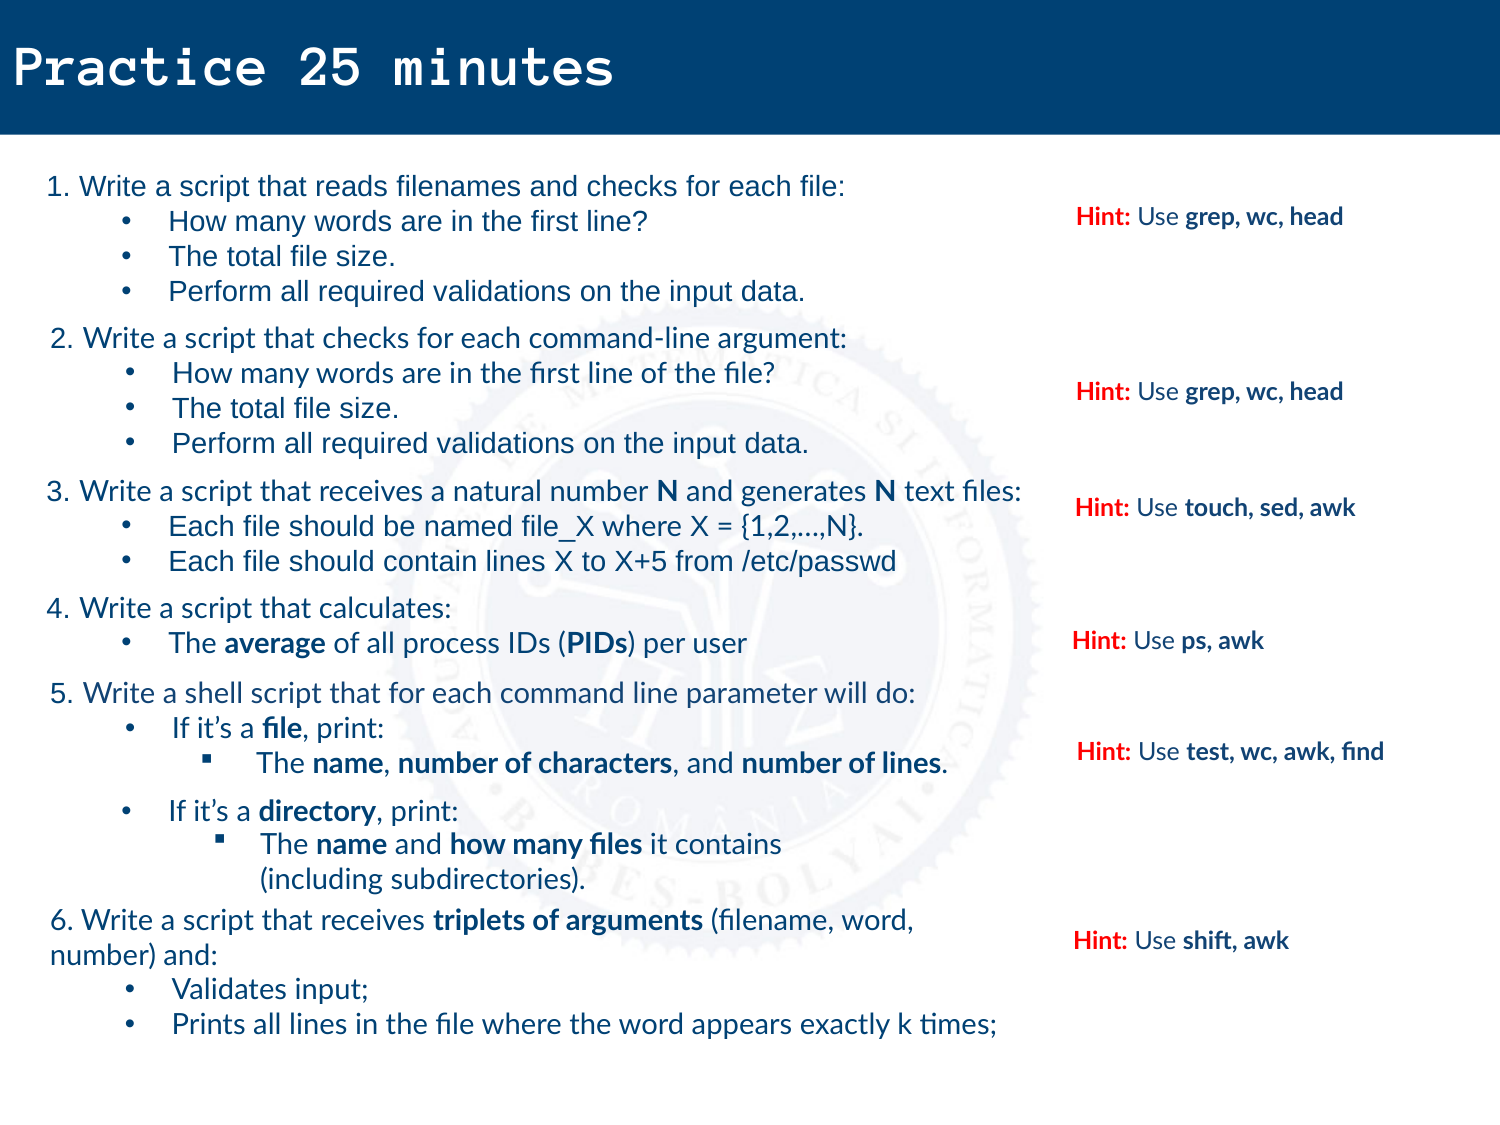

Practice 25 minutes
1. Write a script that reads filenames and checks for each file:
How many words are in the first line?
The total file size.
Perform all required validations on the input data.
Hint: Use grep, wc, head
2. Write a script that checks for each command-line argument:
How many words are in the first line of the file?
The total file size.
Perform all required validations on the input data.
Hint: Use grep, wc, head
3. Write a script that receives a natural number N and generates N text files:
Each file should be named file_X where X = {1,2,…,N}.
Each file should contain lines X to X+5 from /etc/passwd
Hint: Use touch, sed, awk
4. Write a script that calculates:
The average of all process IDs (PIDs) per user
Hint: Use ps, awk
5. Write a shell script that for each command line parameter will do:
If it’s a file, print:
The name, number of characters, and number of lines.
Hint: Use test, wc, awk, find
If it’s a directory, print:
The name and how many files it contains (including subdirectories).
6. Write a script that receives triplets of arguments (filename, word, number) and:
Validates input;
Prints all lines in the file where the word appears exactly k times;
Hint: Use shift, awk